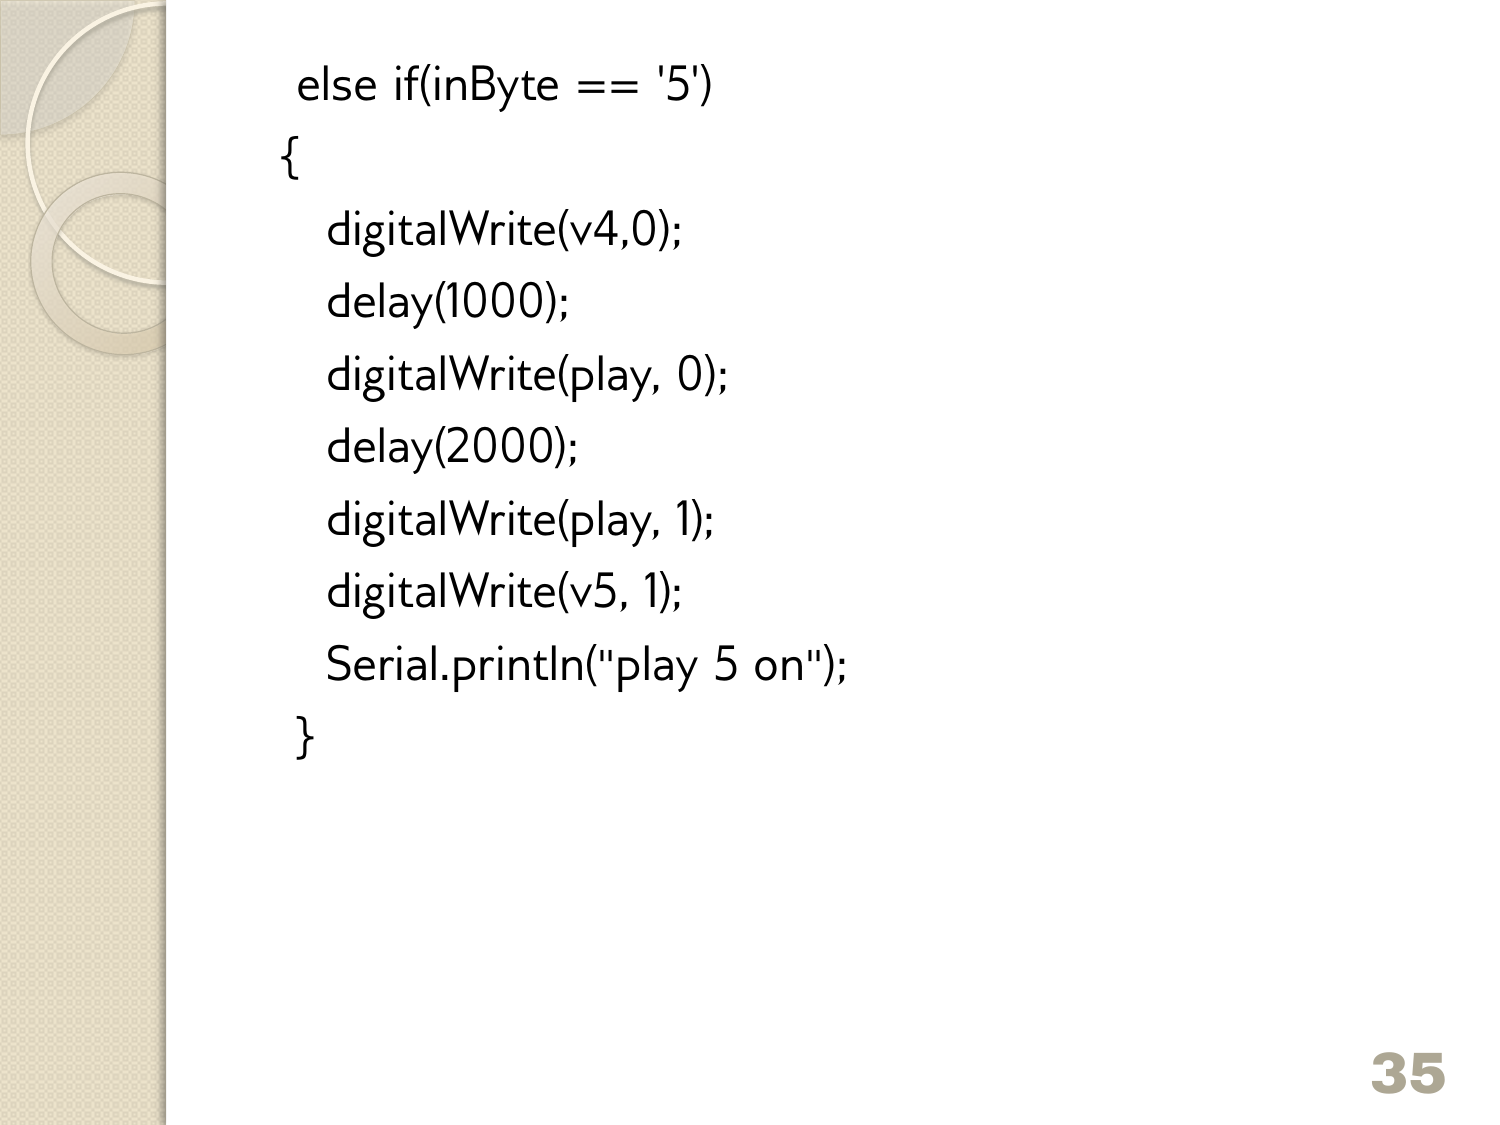

else if(inByte == '5')
{
   digitalWrite(v4,0);
   delay(1000);
   digitalWrite(play, 0);
   delay(2000);
   digitalWrite(play, 1);
   digitalWrite(v5, 1);
   Serial.println("play 5 on");
 }

35